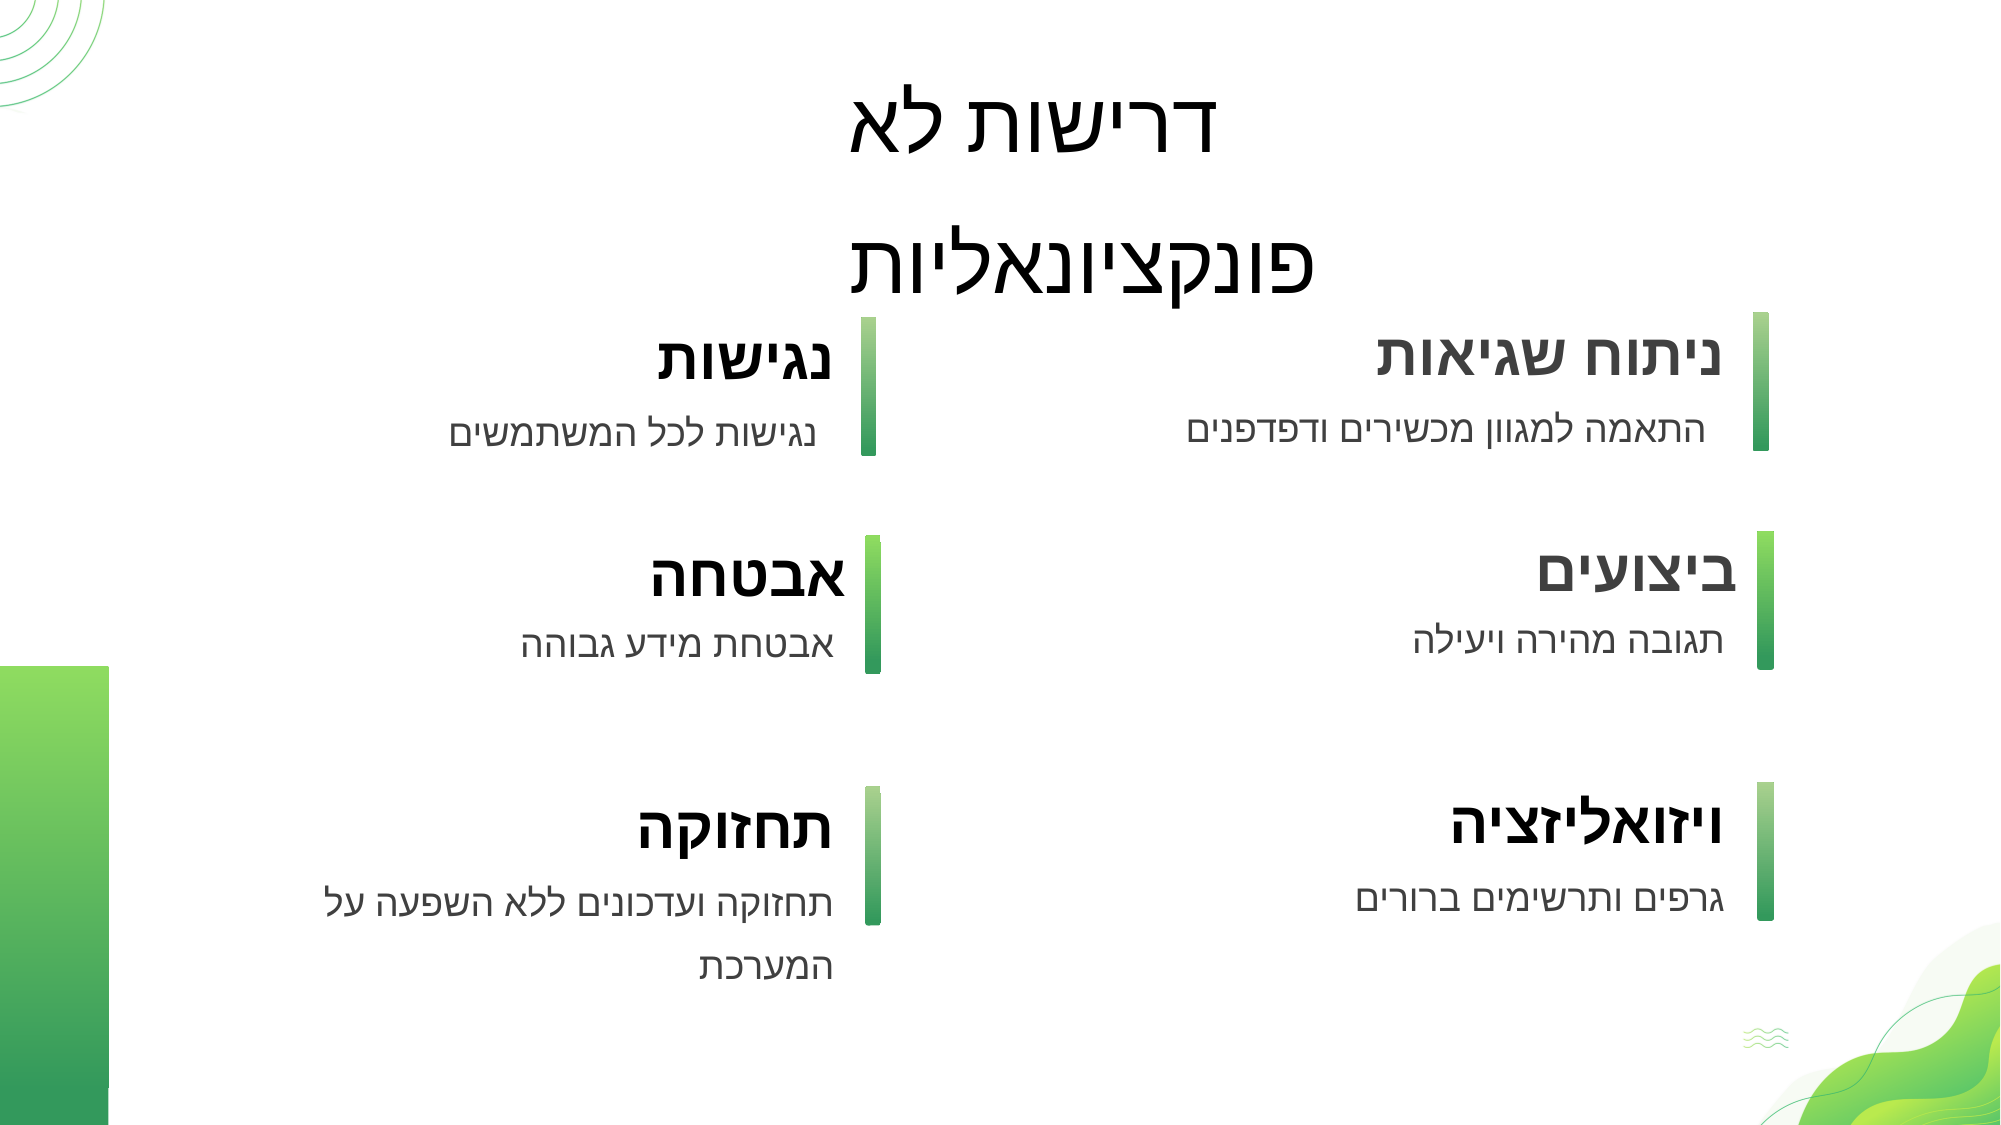

דרישות לא פונקציונאליות
ניתוח שגיאות

התאמה למגוון מכשירים ודפדפנים
ביצועים

תגובה מהירה ויעילה
ויזואליזציה

גרפים ותרשימים ברורים
נגישות

נגישות לכל המשתמשים
אבטחה

אבטחת מידע גבוהה
תחזוקה

תחזוקה ועדכונים ללא השפעה על המערכת